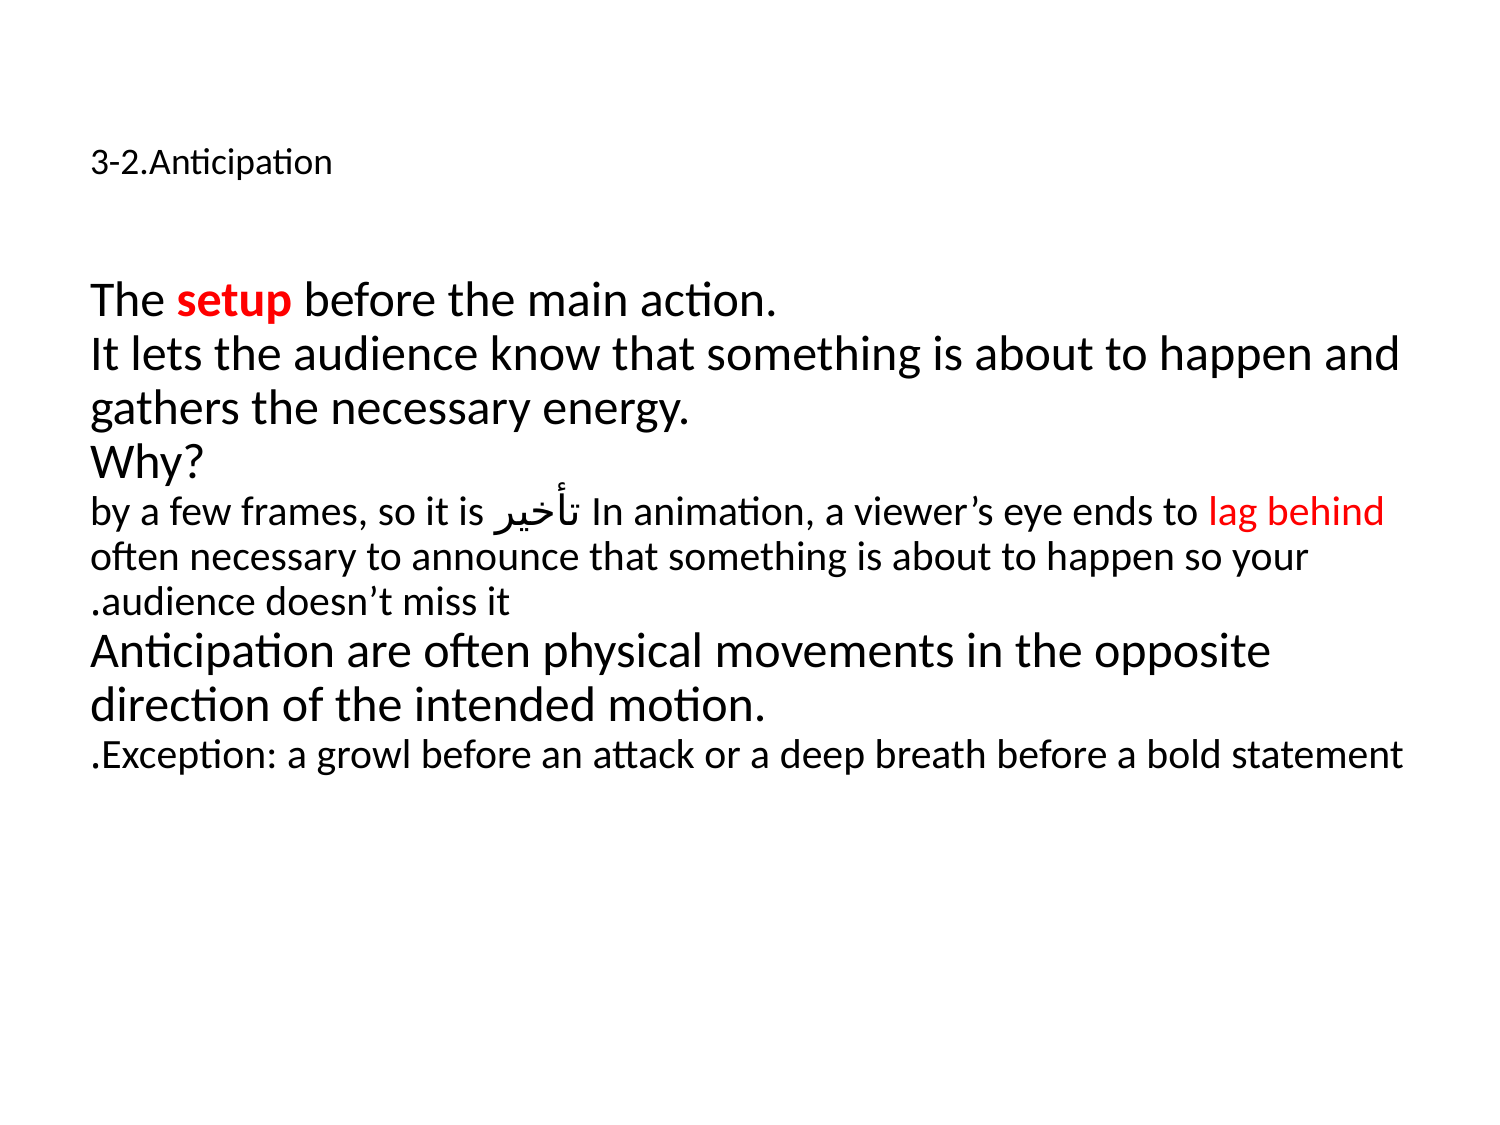

3-2.Anticipation
The setup before the main action.
It lets the audience know that something is about to happen and gathers the necessary energy.
Why?
In animation, a viewer’s eye ends to lag behind تأخير by a few frames, so it is often necessary to announce that something is about to happen so your audience doesn’t miss it.
Anticipation are often physical movements in the opposite direction of the intended motion.
Exception: a growl before an attack or a deep breath before a bold statement.